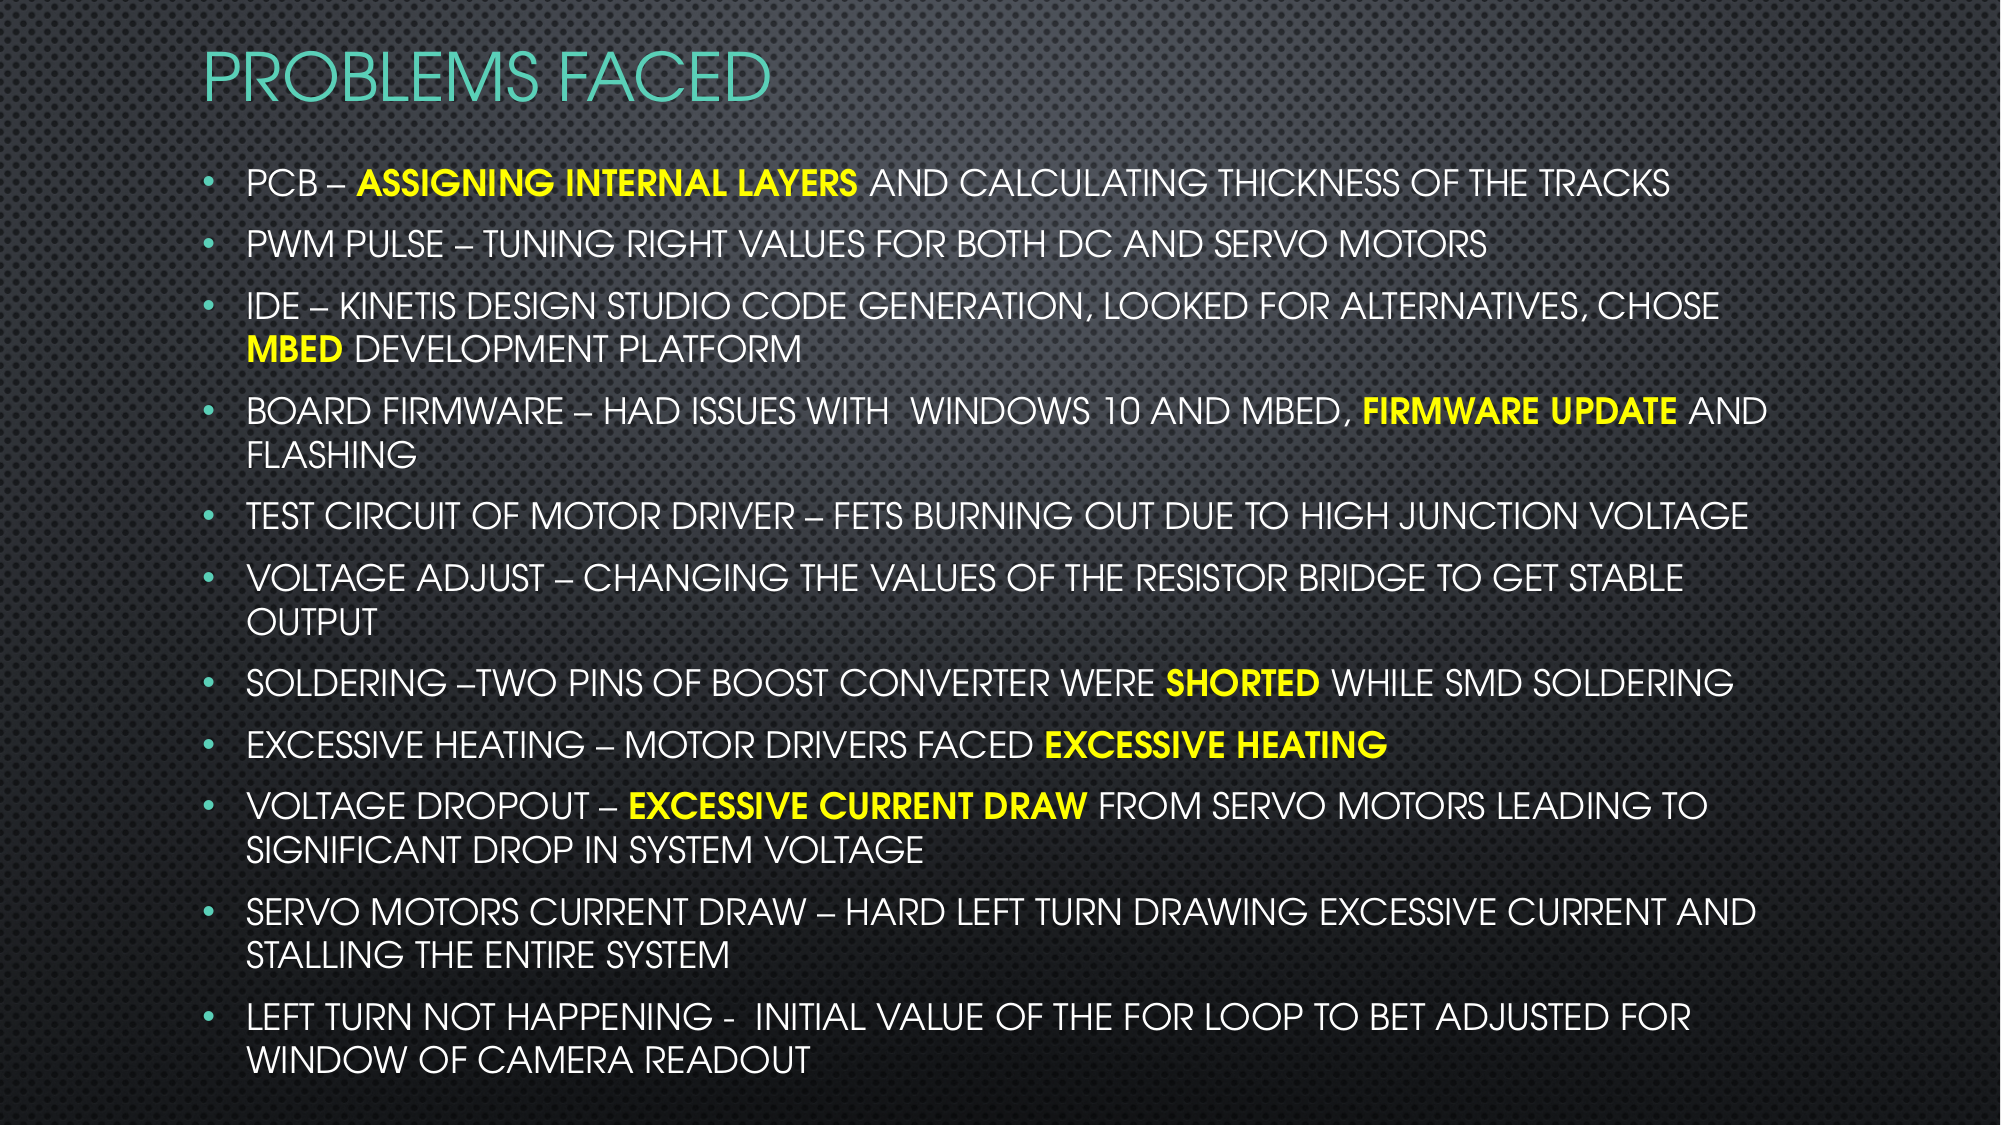

# PROBLEMS faced
PCB – assigning internal layers and calculating thickness of the tracks
PWM Pulse – tuning right values for both dc and servo motors
IDE – Kinetis Design Studio code generation, looked for alternatives, chose mbed development platform
Board Firmware – had issues with  windows 10 and mBed, firmware update and flashing
Test circuit of motor driver – FETs burning out due to high junction voltage
Voltage adjust – changing the values of the resistor bridge to get stable output
Soldering –two pins of boost converter were shorted while smd soldering
Excessive heating – motor drivers faced excessive heating
Voltage dropout – excessive current draw from servo motors leading to significant drop in system voltage
Servo motors current draw – hard left turn drawing excessive current and stalling the entire system
Left turn not happening -  initial value of the for loop to bet adjusted for window of camera readout